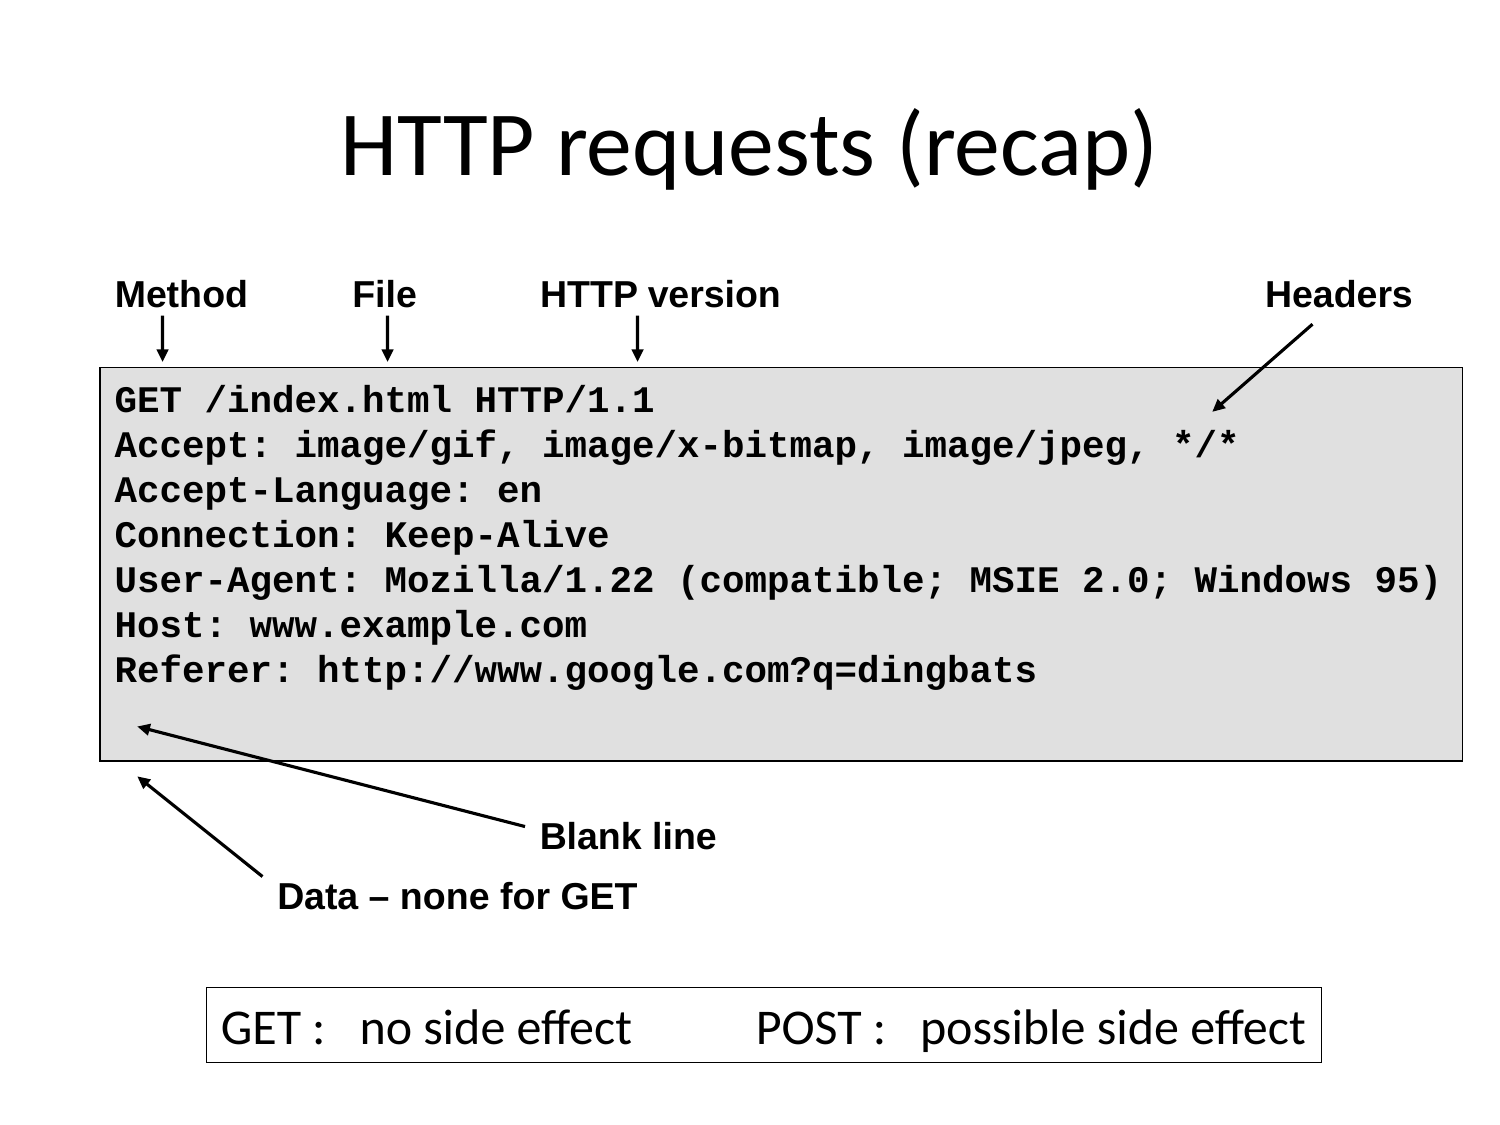

# HTTP requests (recap)

Method
File
HTTP version
Headers

GET /index.html HTTP/1.1
Accept: image/gif, image/x-bitmap, image/jpeg, */*
Accept-Language: en
Connection: Keep-Alive
User-Agent: Mozilla/1.22 (compatible; MSIE 2.0; Windows 95)
Host: www.example.com
Referer: http://www.google.com?q=dingbats

Blank line
Data – none for GET
GET :   no side effect           POST :   possible side effect